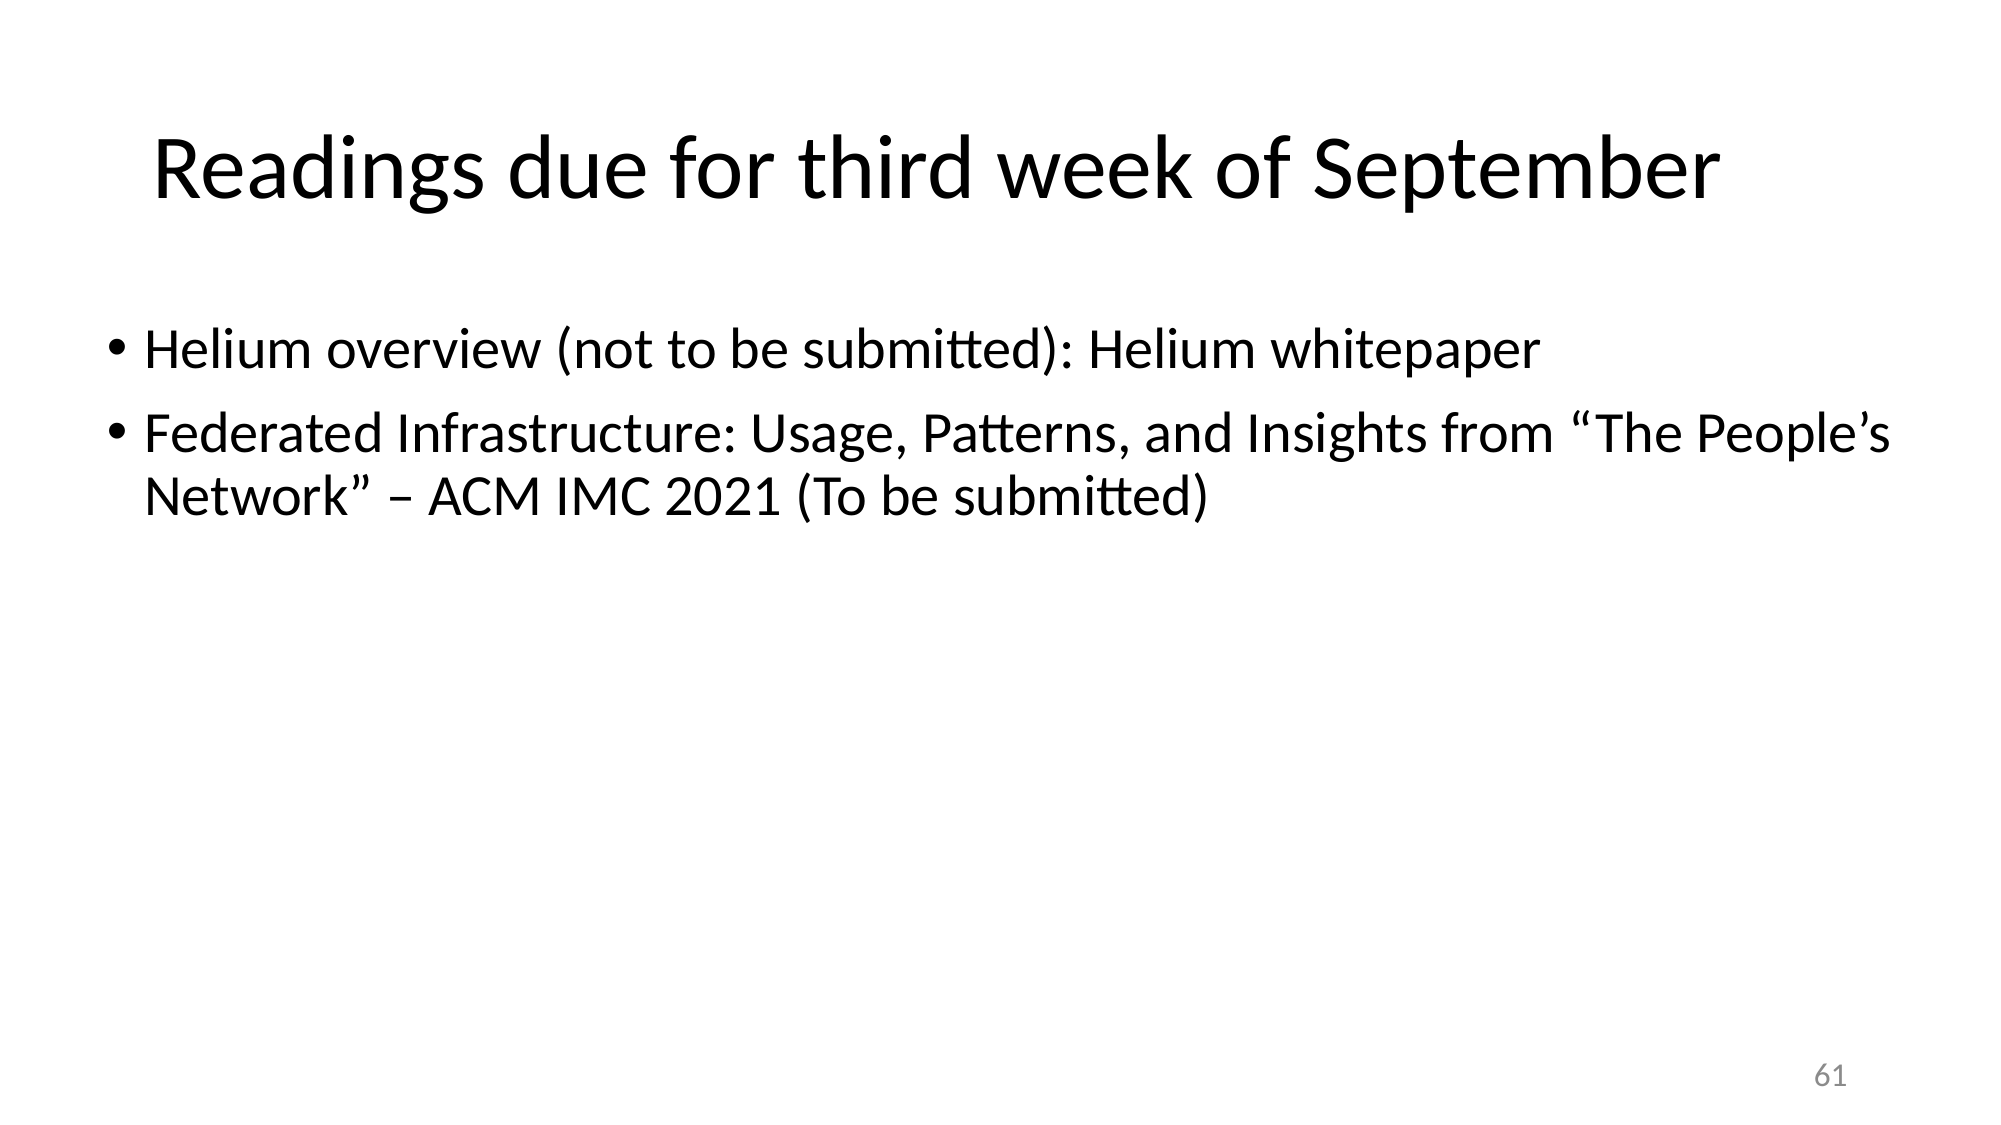

# Readings due for third week of September
Helium overview (not to be submitted): Helium whitepaper
Federated Infrastructure: Usage, Patterns, and Insights from “The People’s Network” – ACM IMC 2021 (To be submitted)

61